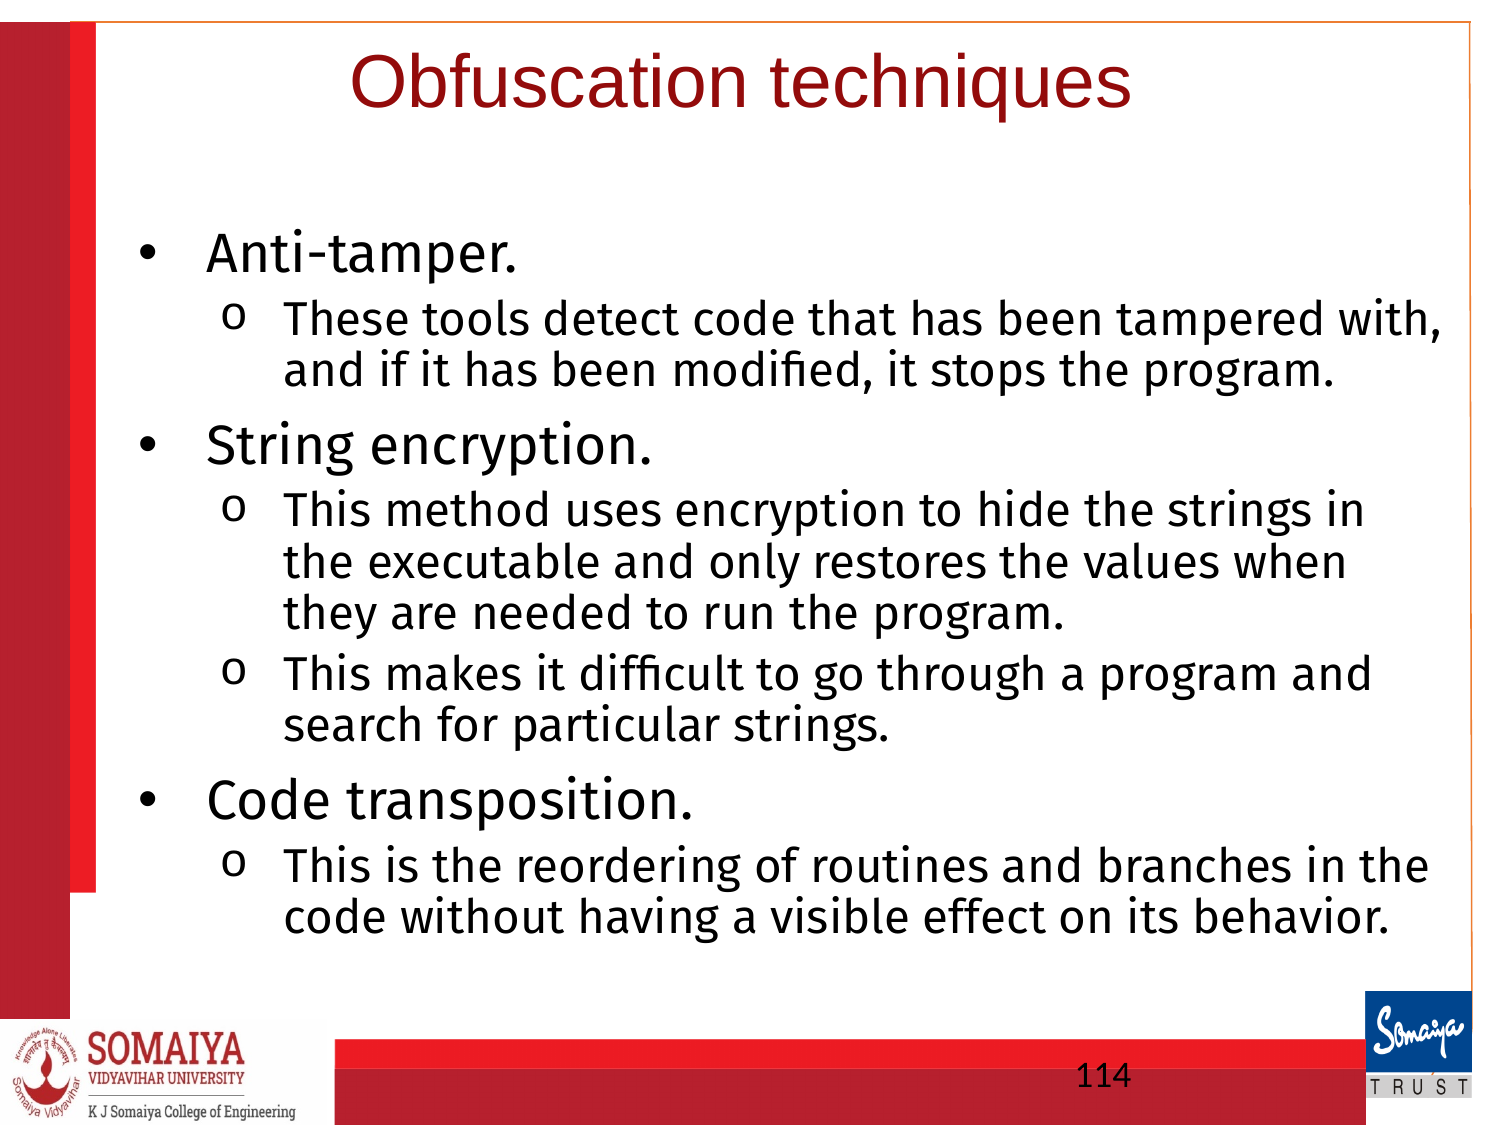

# Obfuscation techniques
Anti-tamper.
These tools detect code that has been tampered with, and if it has been modified, it stops the program.
String encryption.
This method uses encryption to hide the strings in the executable and only restores the values when they are needed to run the program.
This makes it difficult to go through a program and search for particular strings.
Code transposition.
This is the reordering of routines and branches in the code without having a visible effect on its behavior.
114